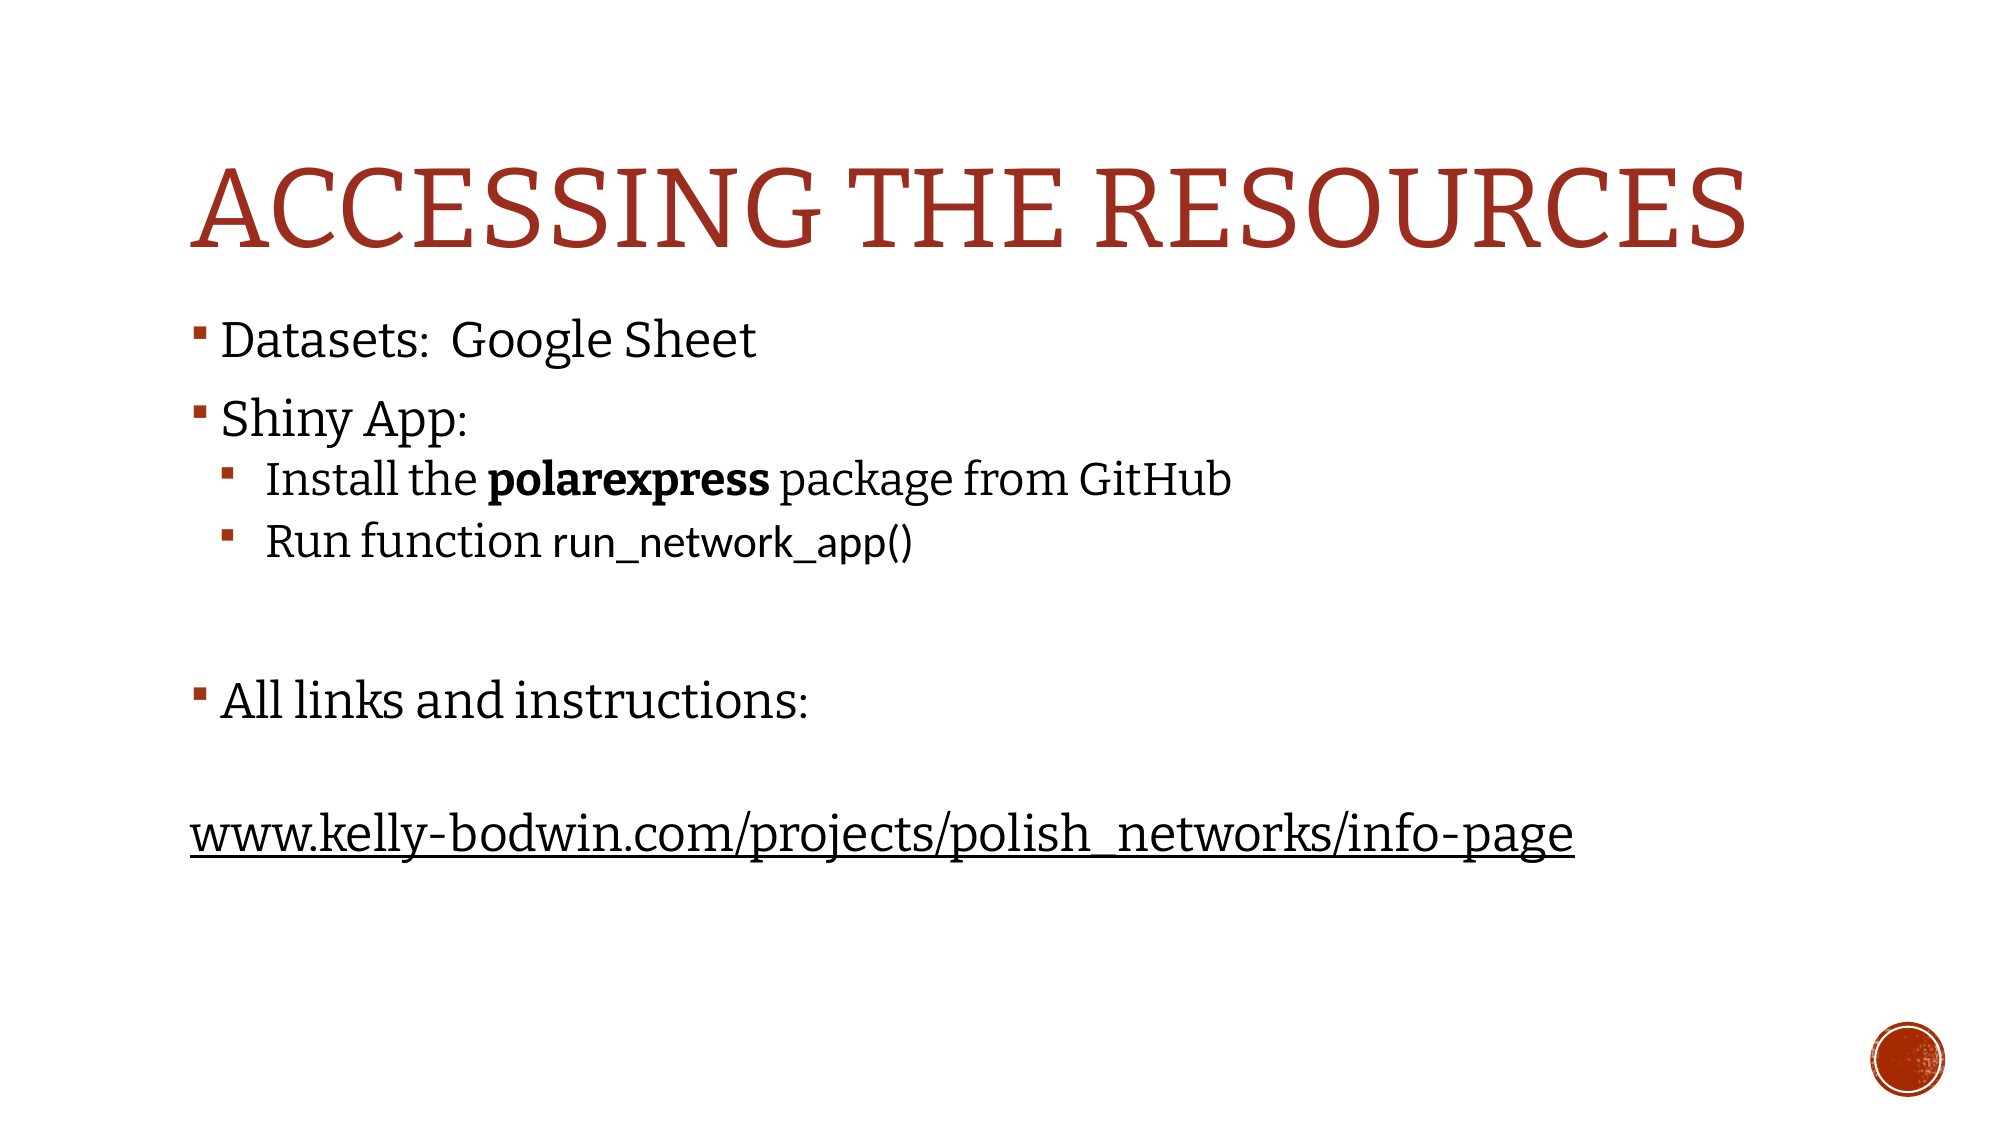

# Accessing the resources
Datasets:  Google Sheet
Shiny App:
Install the polarexpress package from GitHub
Run function run_network_app()

All links and instructions:
 
www.kelly-bodwin.com/projects/polish_networks/info-page